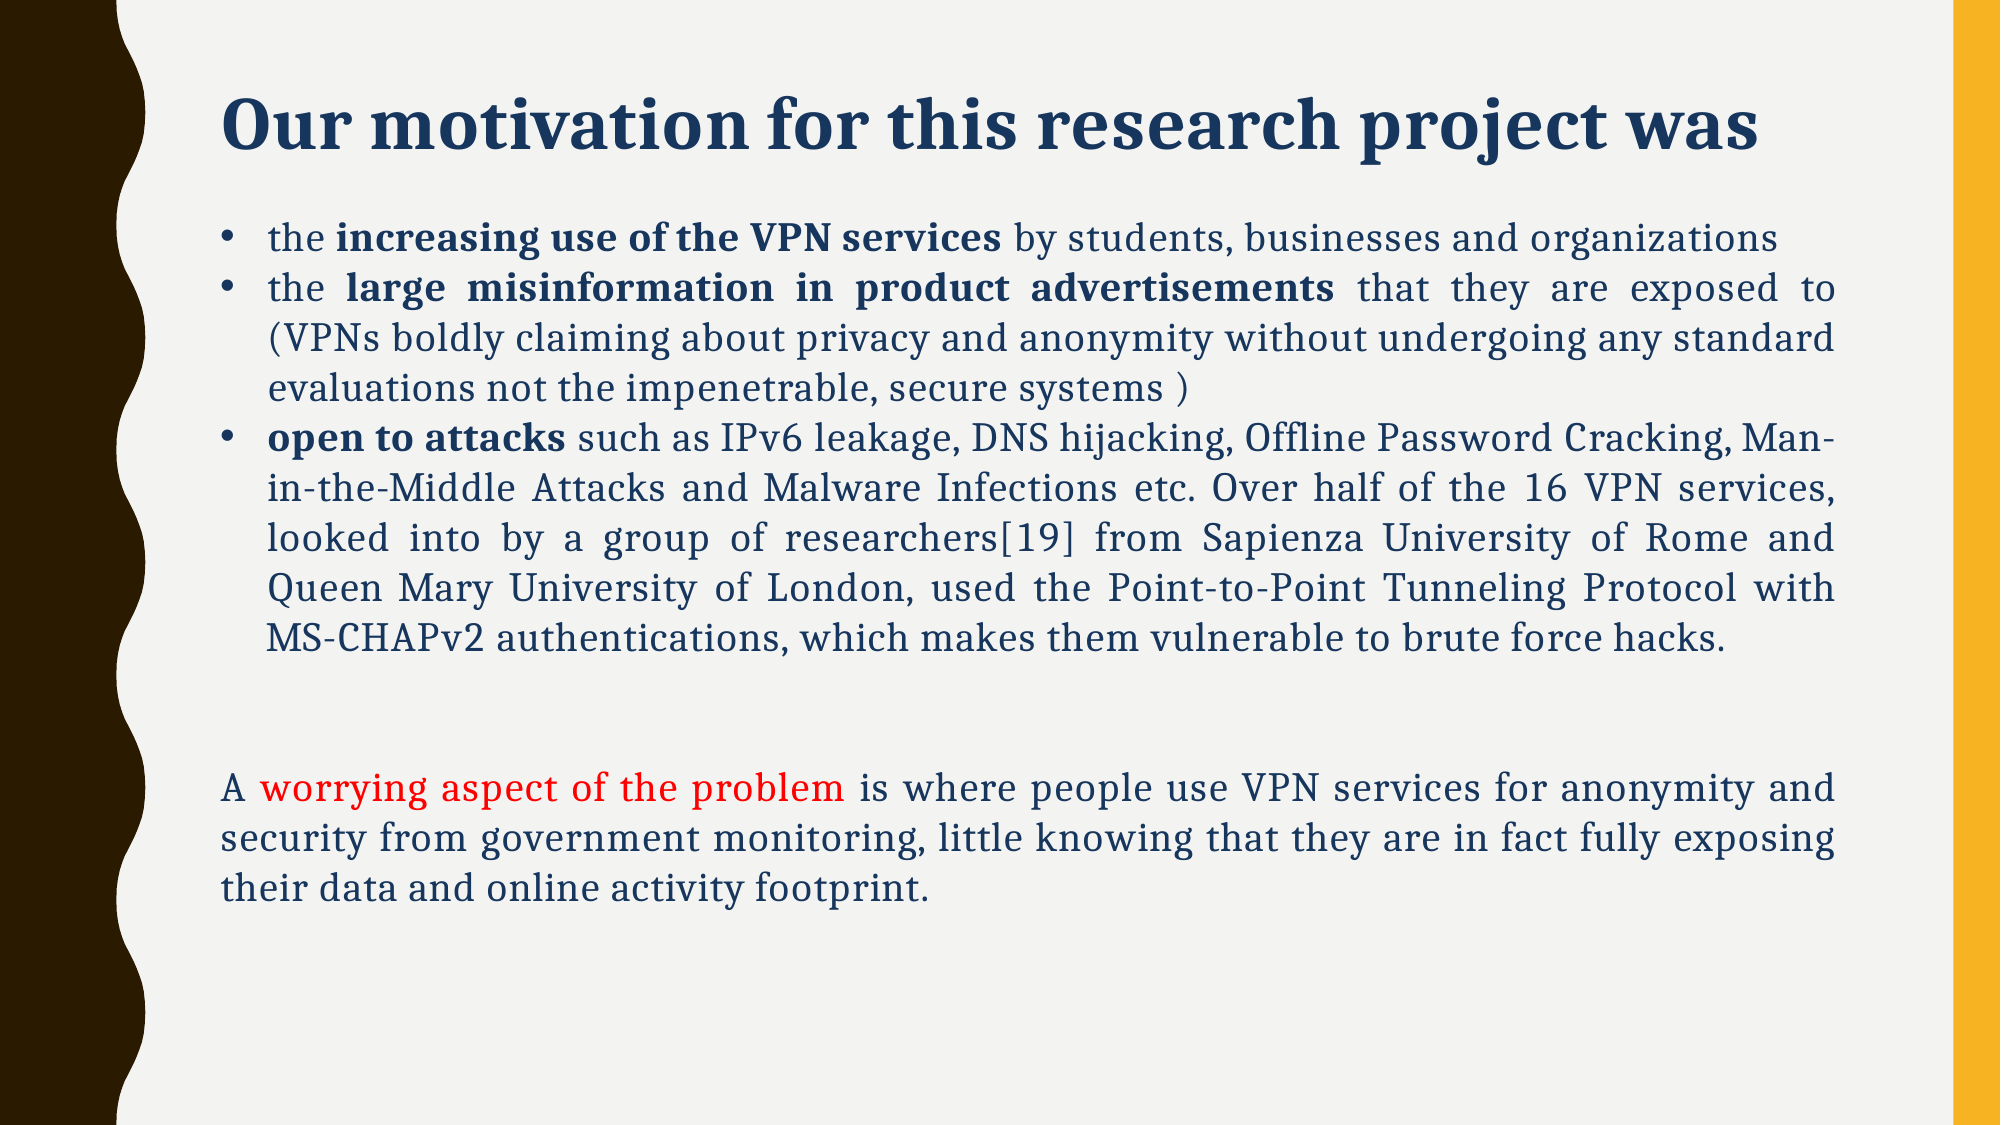

Our motivation for this research project was

the increasing use of the VPN services by students, businesses and organizations
the large misinformation in product advertisements that they are exposed to (VPNs boldly claiming about privacy and anonymity without undergoing any standard evaluations not the impenetrable, secure systems )
open to attacks such as IPv6 leakage, DNS hijacking, Offline Password Cracking, Man-in-the-Middle Attacks and Malware Infections etc. Over half of the 16 VPN services, looked into by a group of researchers[19] from Sapienza University of Rome and Queen Mary University of London, used the Point-to-Point Tunneling Protocol with MS-CHAPv2 authentications, which makes them vulnerable to brute force hacks.

A worrying aspect of the problem is where people use VPN services for anonymity and security from government monitoring, little knowing that they are in fact fully exposing their data and online activity footprint.